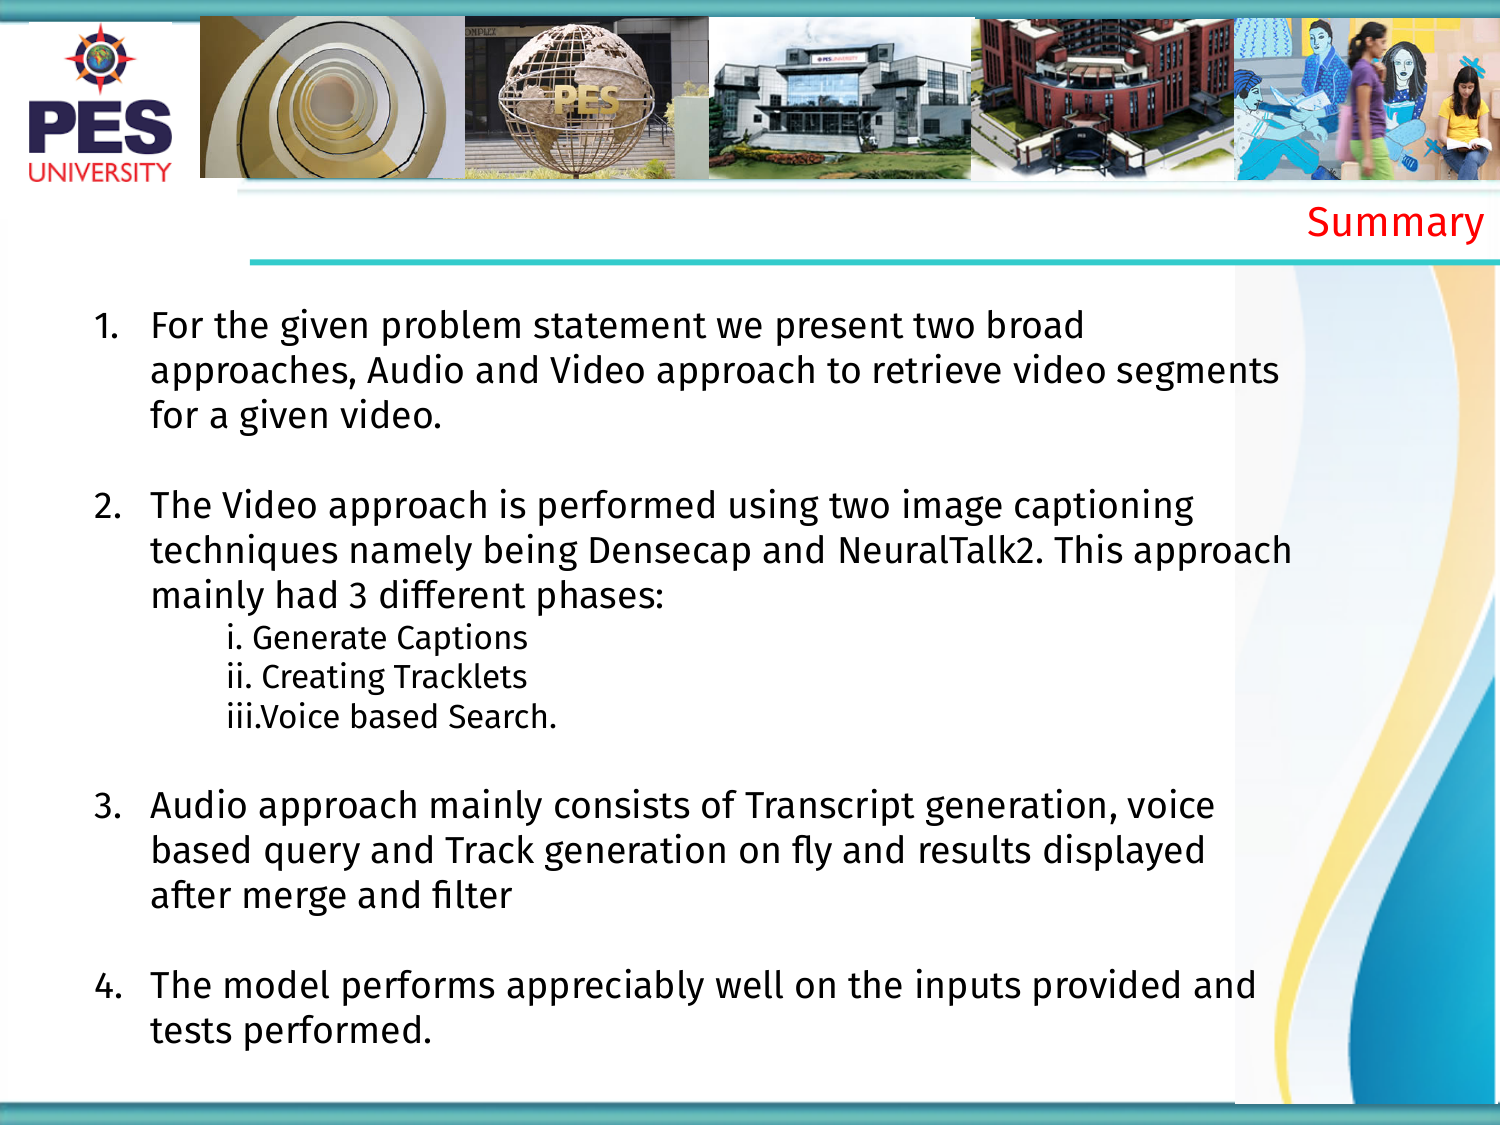

Summary

For the given problem statement we present two broad approaches, Audio and Video approach to retrieve video segments for a given video.

The Video approach is performed using two image captioning techniques namely being Densecap and NeuralTalk2. This approach mainly had 3 different phases:
i. Generate Captions
ii. Creating Tracklets
iii.Voice based Search.

Audio approach mainly consists of Transcript generation, voice based query and Track generation on fly and results displayed after merge and filter

The model performs appreciably well on the inputs provided and tests performed.